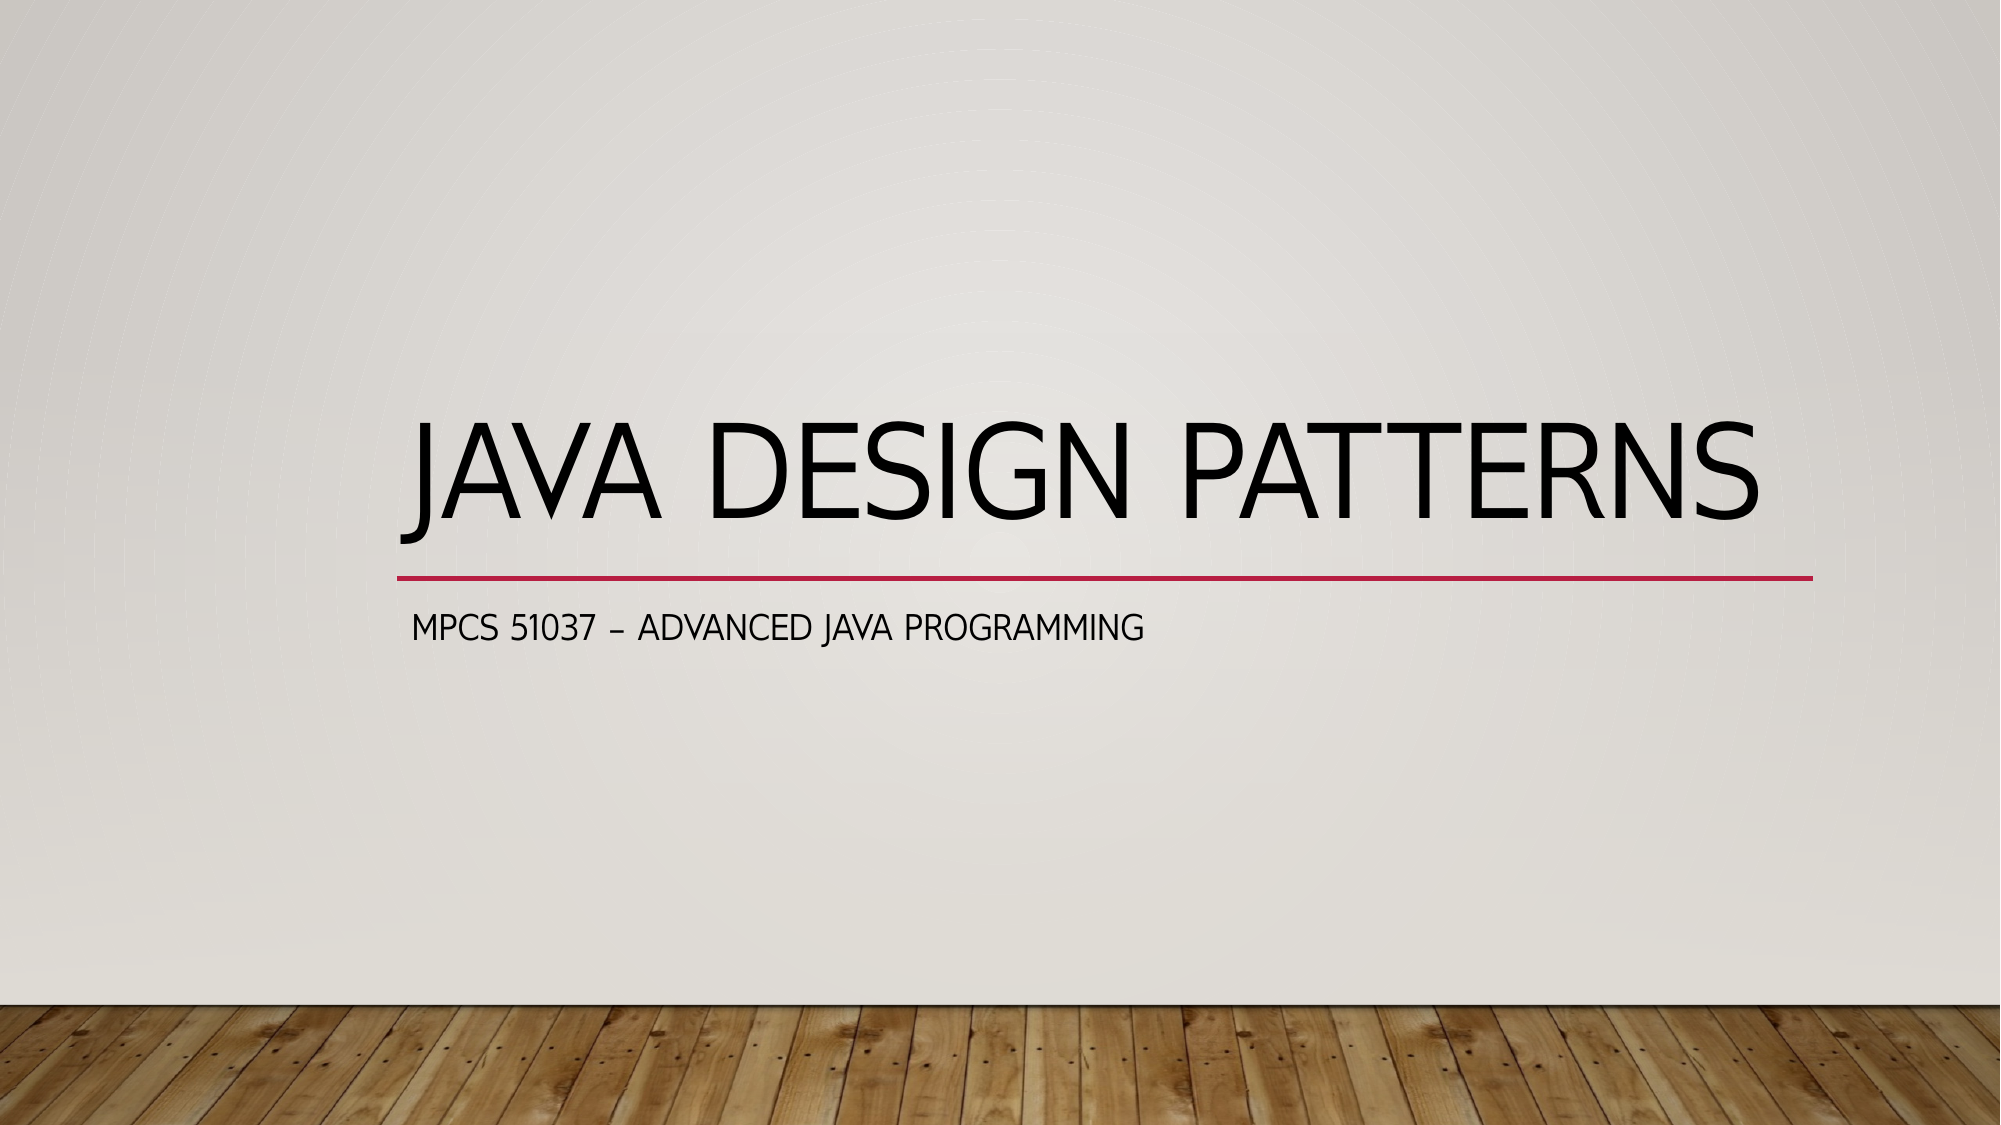

# Java design patterns
MPCS 51037 – Advanced java Programming